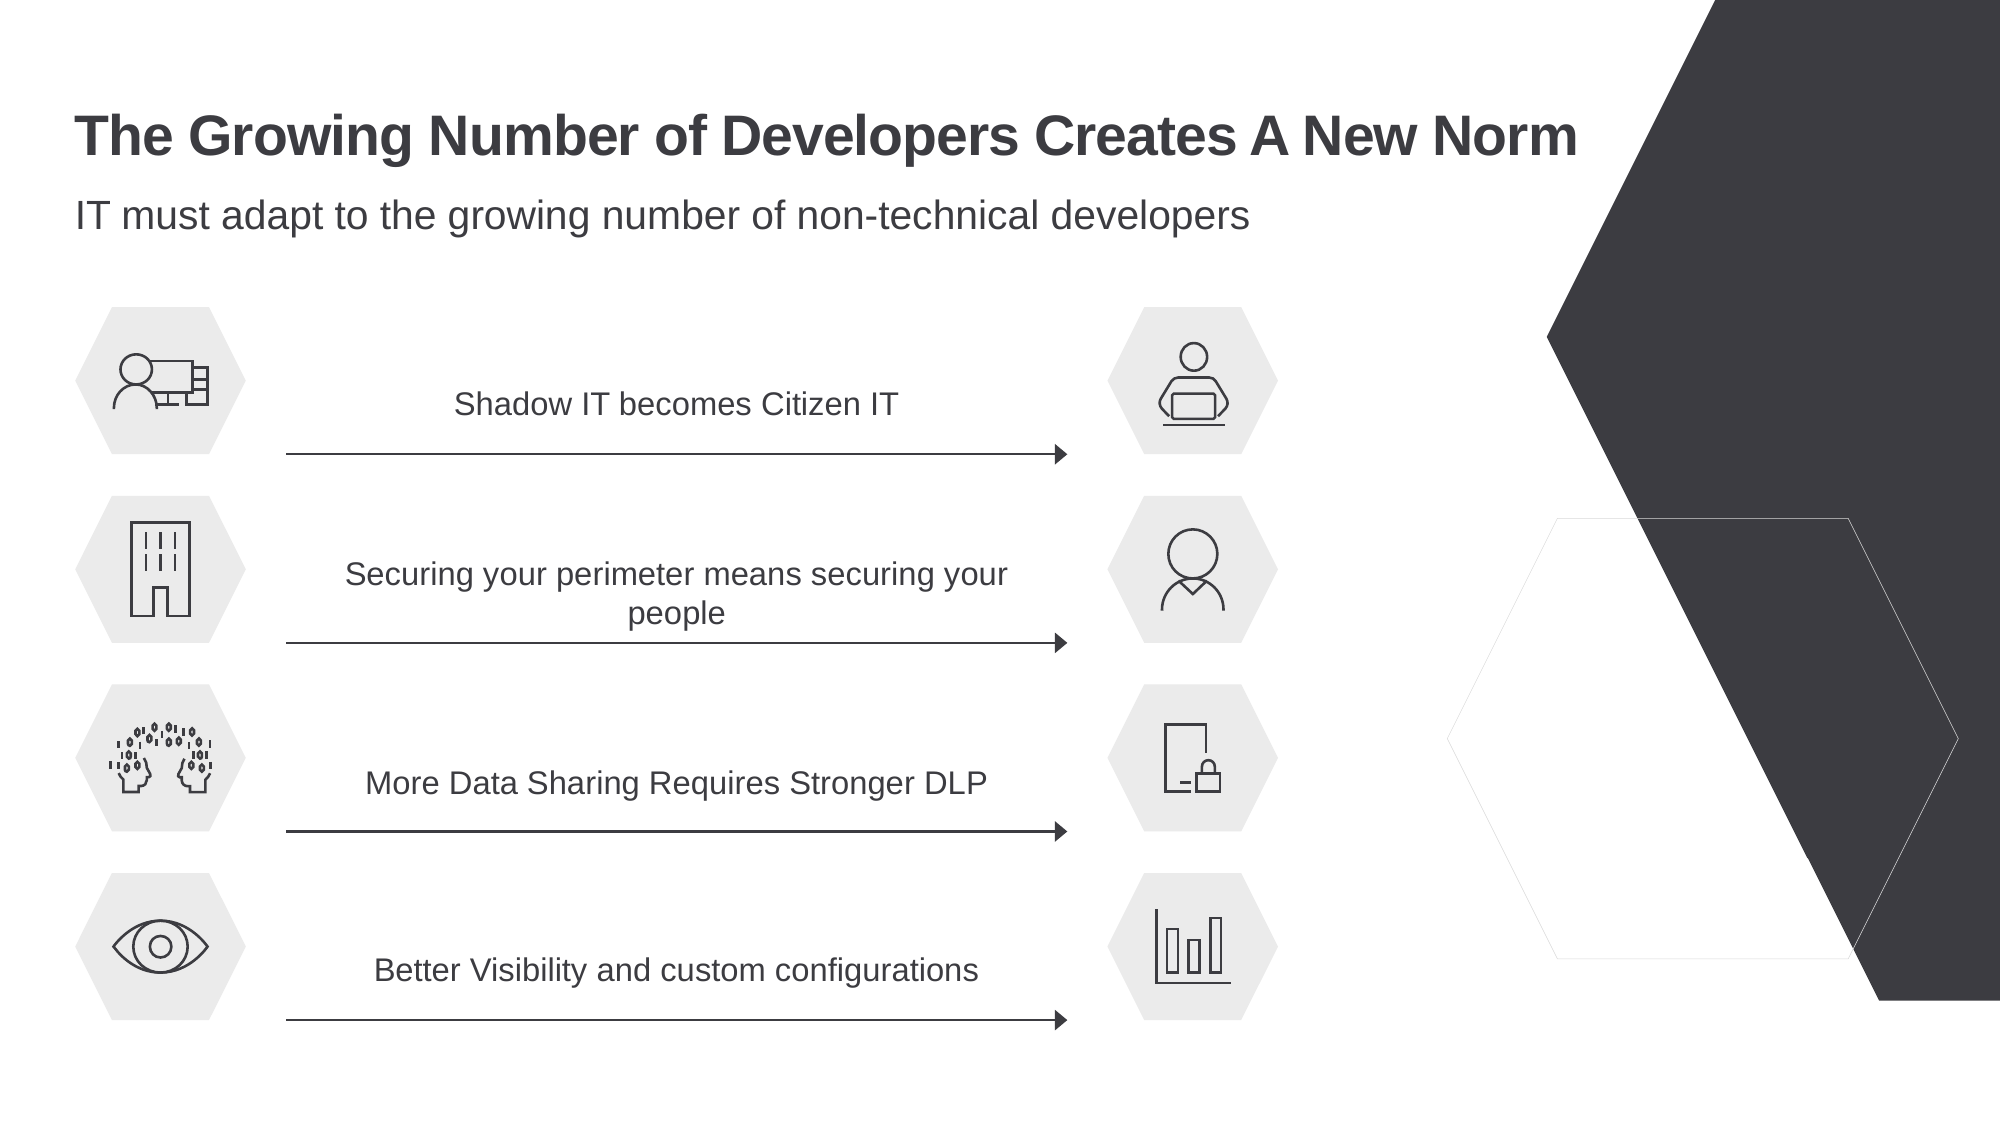

# The Growing Number of Developers Creates A New Norm
IT must adapt to the growing number of non-technical developers

Shadow IT becomes Citizen IT

Securing your perimeter means securing your people

More Data Sharing Requires Stronger DLP

Better Visibility and custom configurations